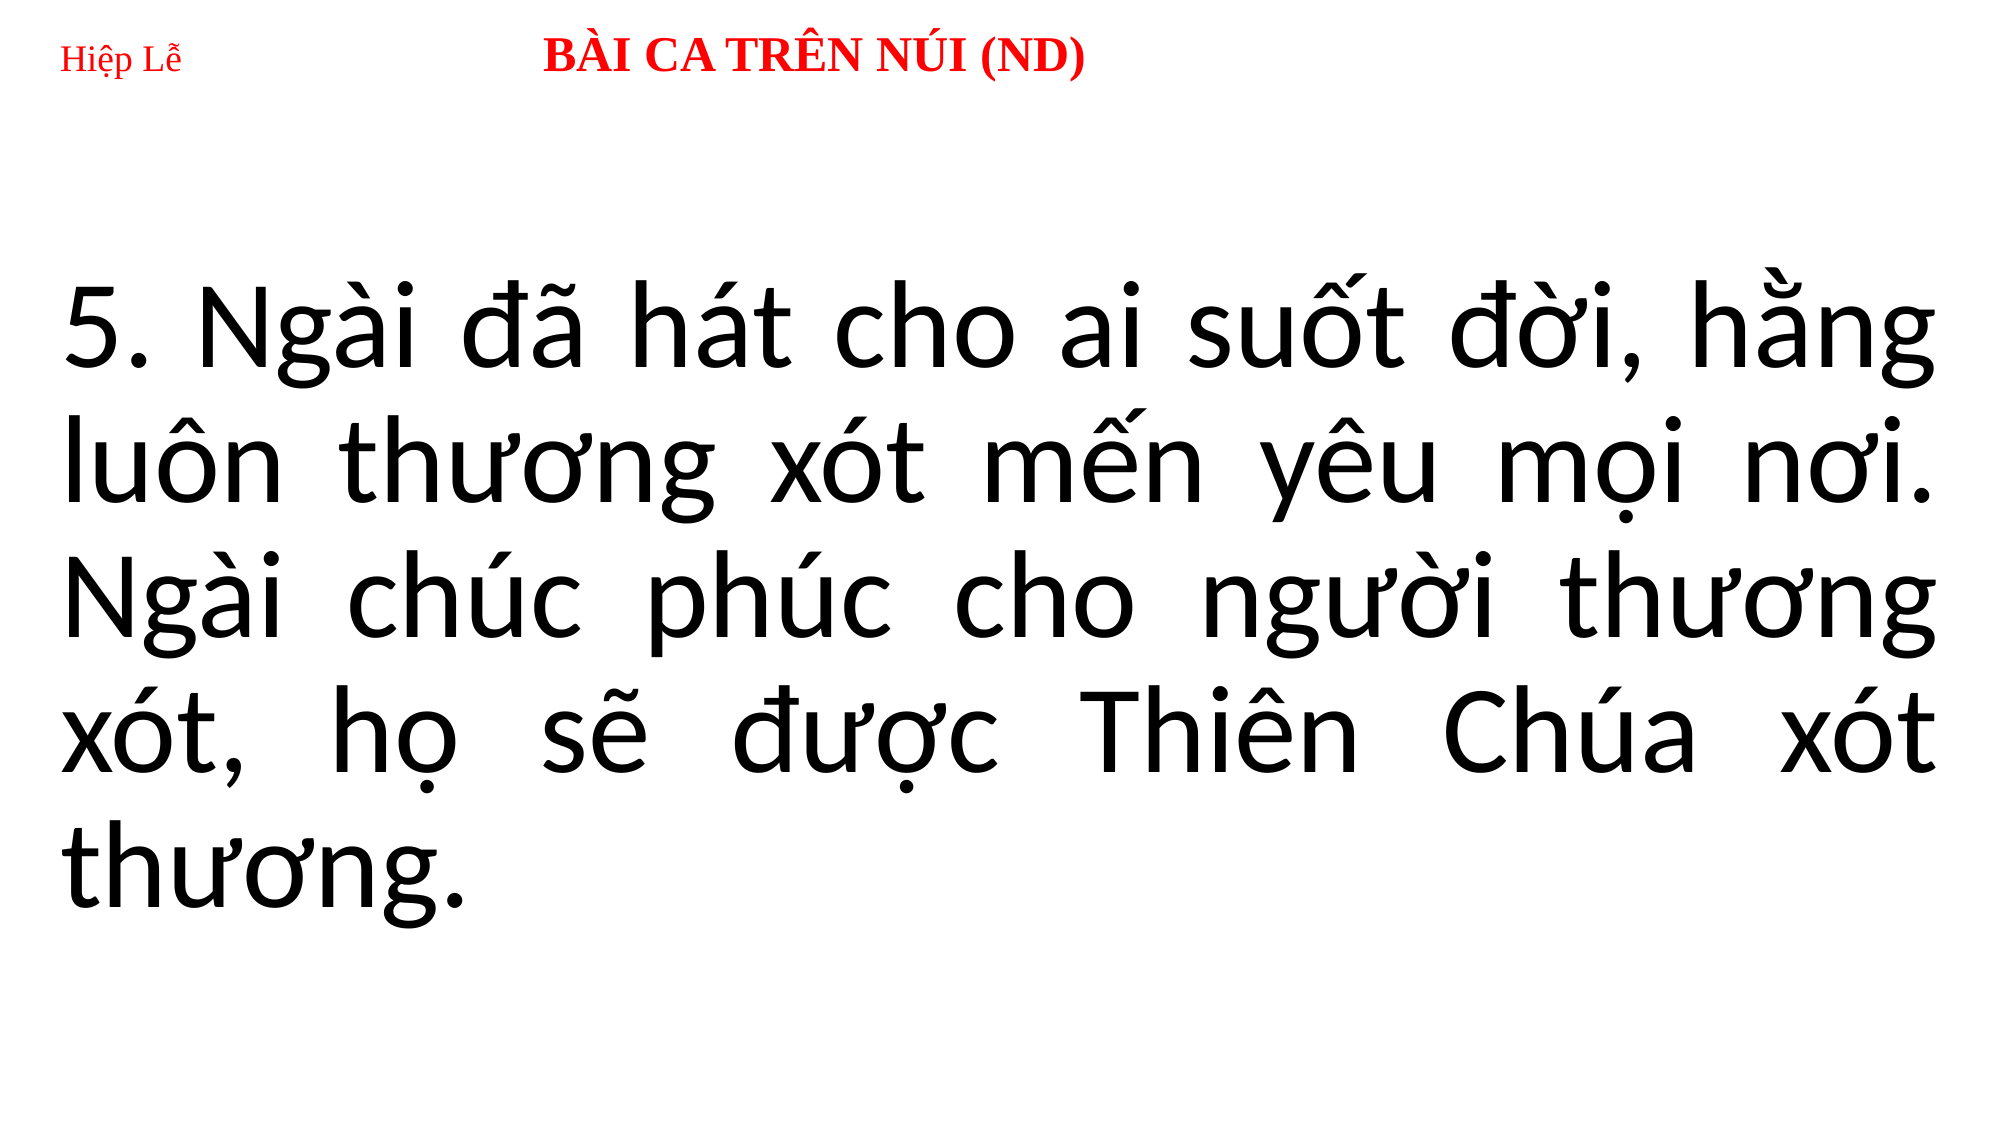

# Hiệp Lễ                                      BÀI CA TRÊN NÚI (ND)
5. Ngài đã hát cho ai suốt đời, hằng luôn thương xót mến yêu mọi nơi. Ngài chúc phúc cho người thương xót, họ sẽ được Thiên Chúa xót thương.